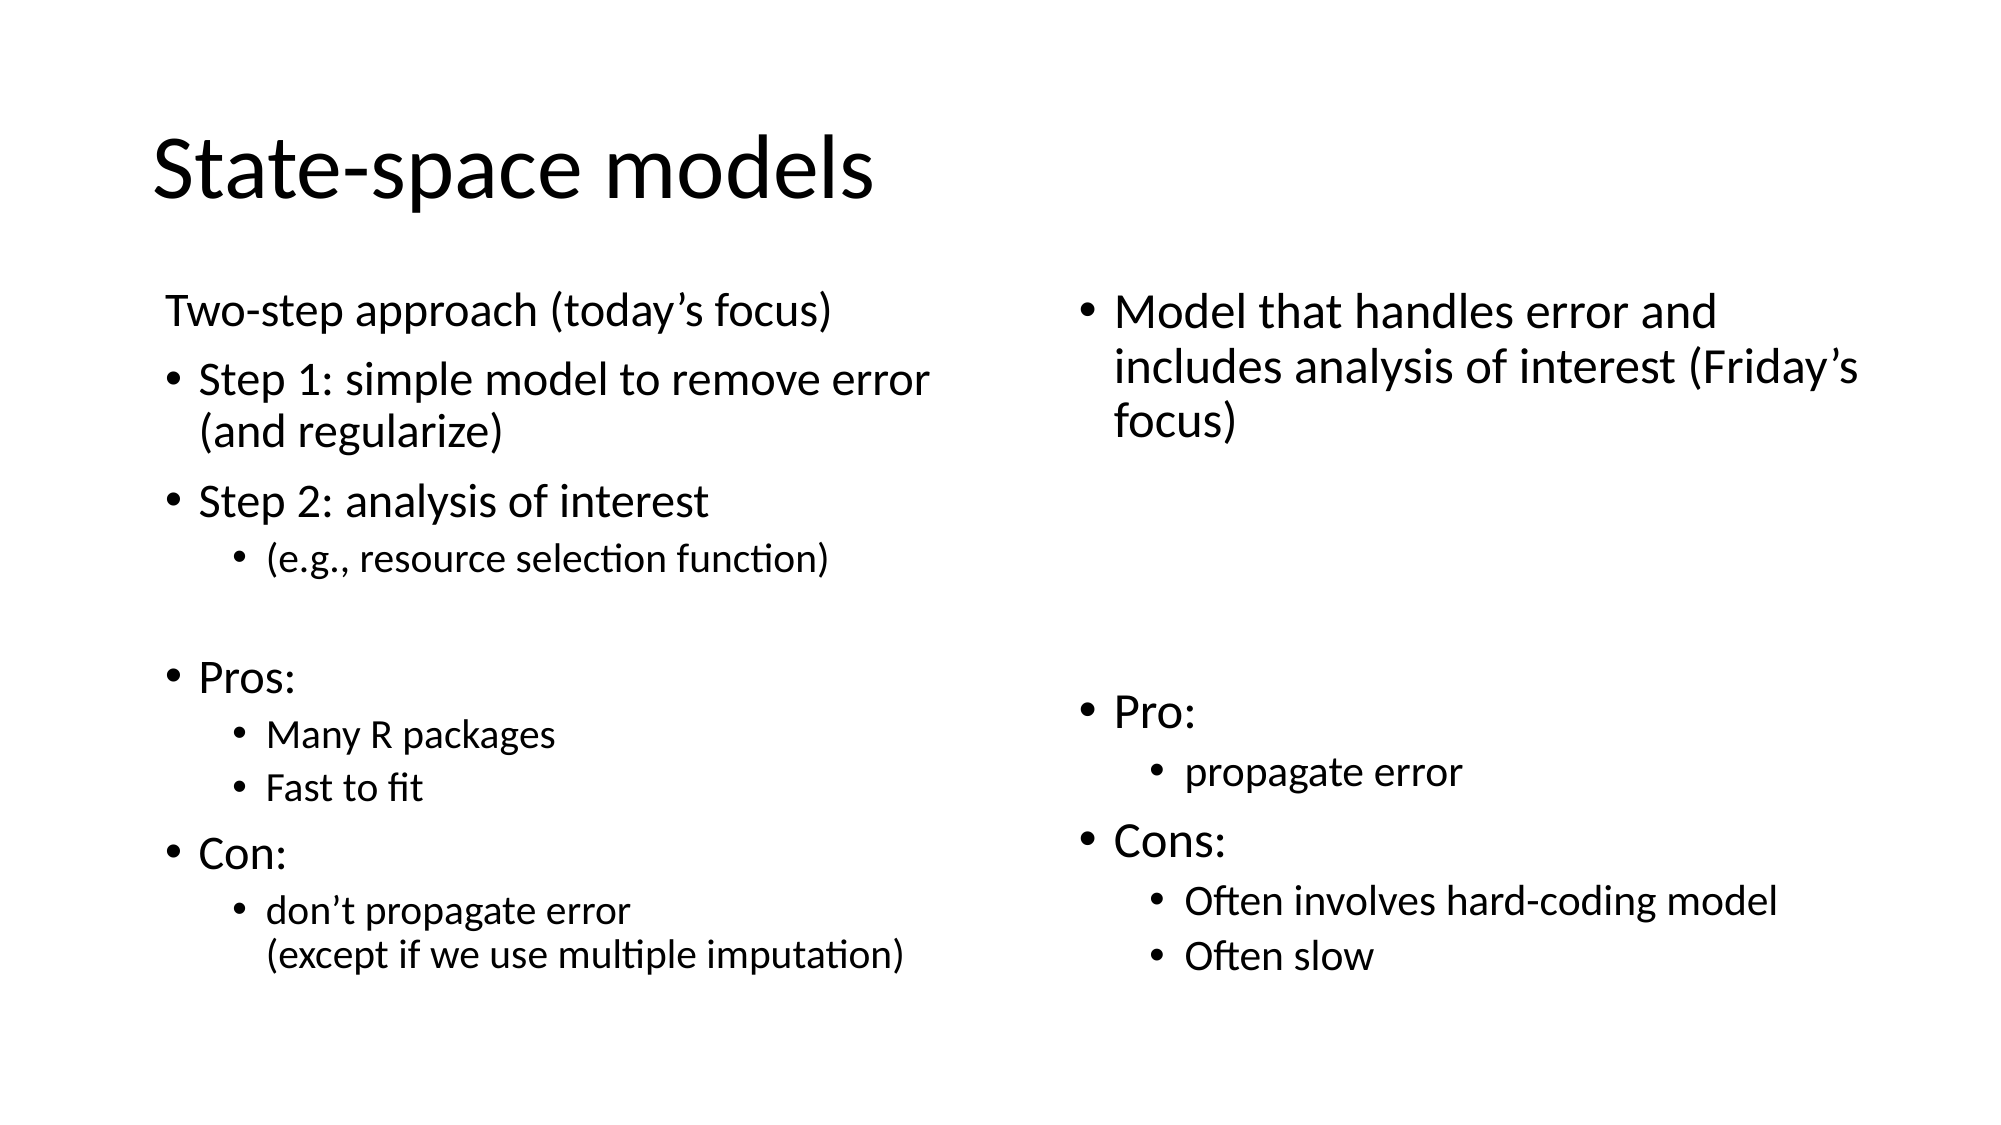

# State-space models
Two-step approach (today’s focus)
Step 1: simple model to remove error (and regularize)
Step 2: analysis of interest
(e.g., resource selection function)

Pros:
Many R packages
Fast to fit
Con:
don’t propagate error
(except if we use multiple imputation)

Model that handles error and includes analysis of interest (Friday’s focus)

Pro:
propagate error
Cons:
Often involves hard-coding model
Often slow